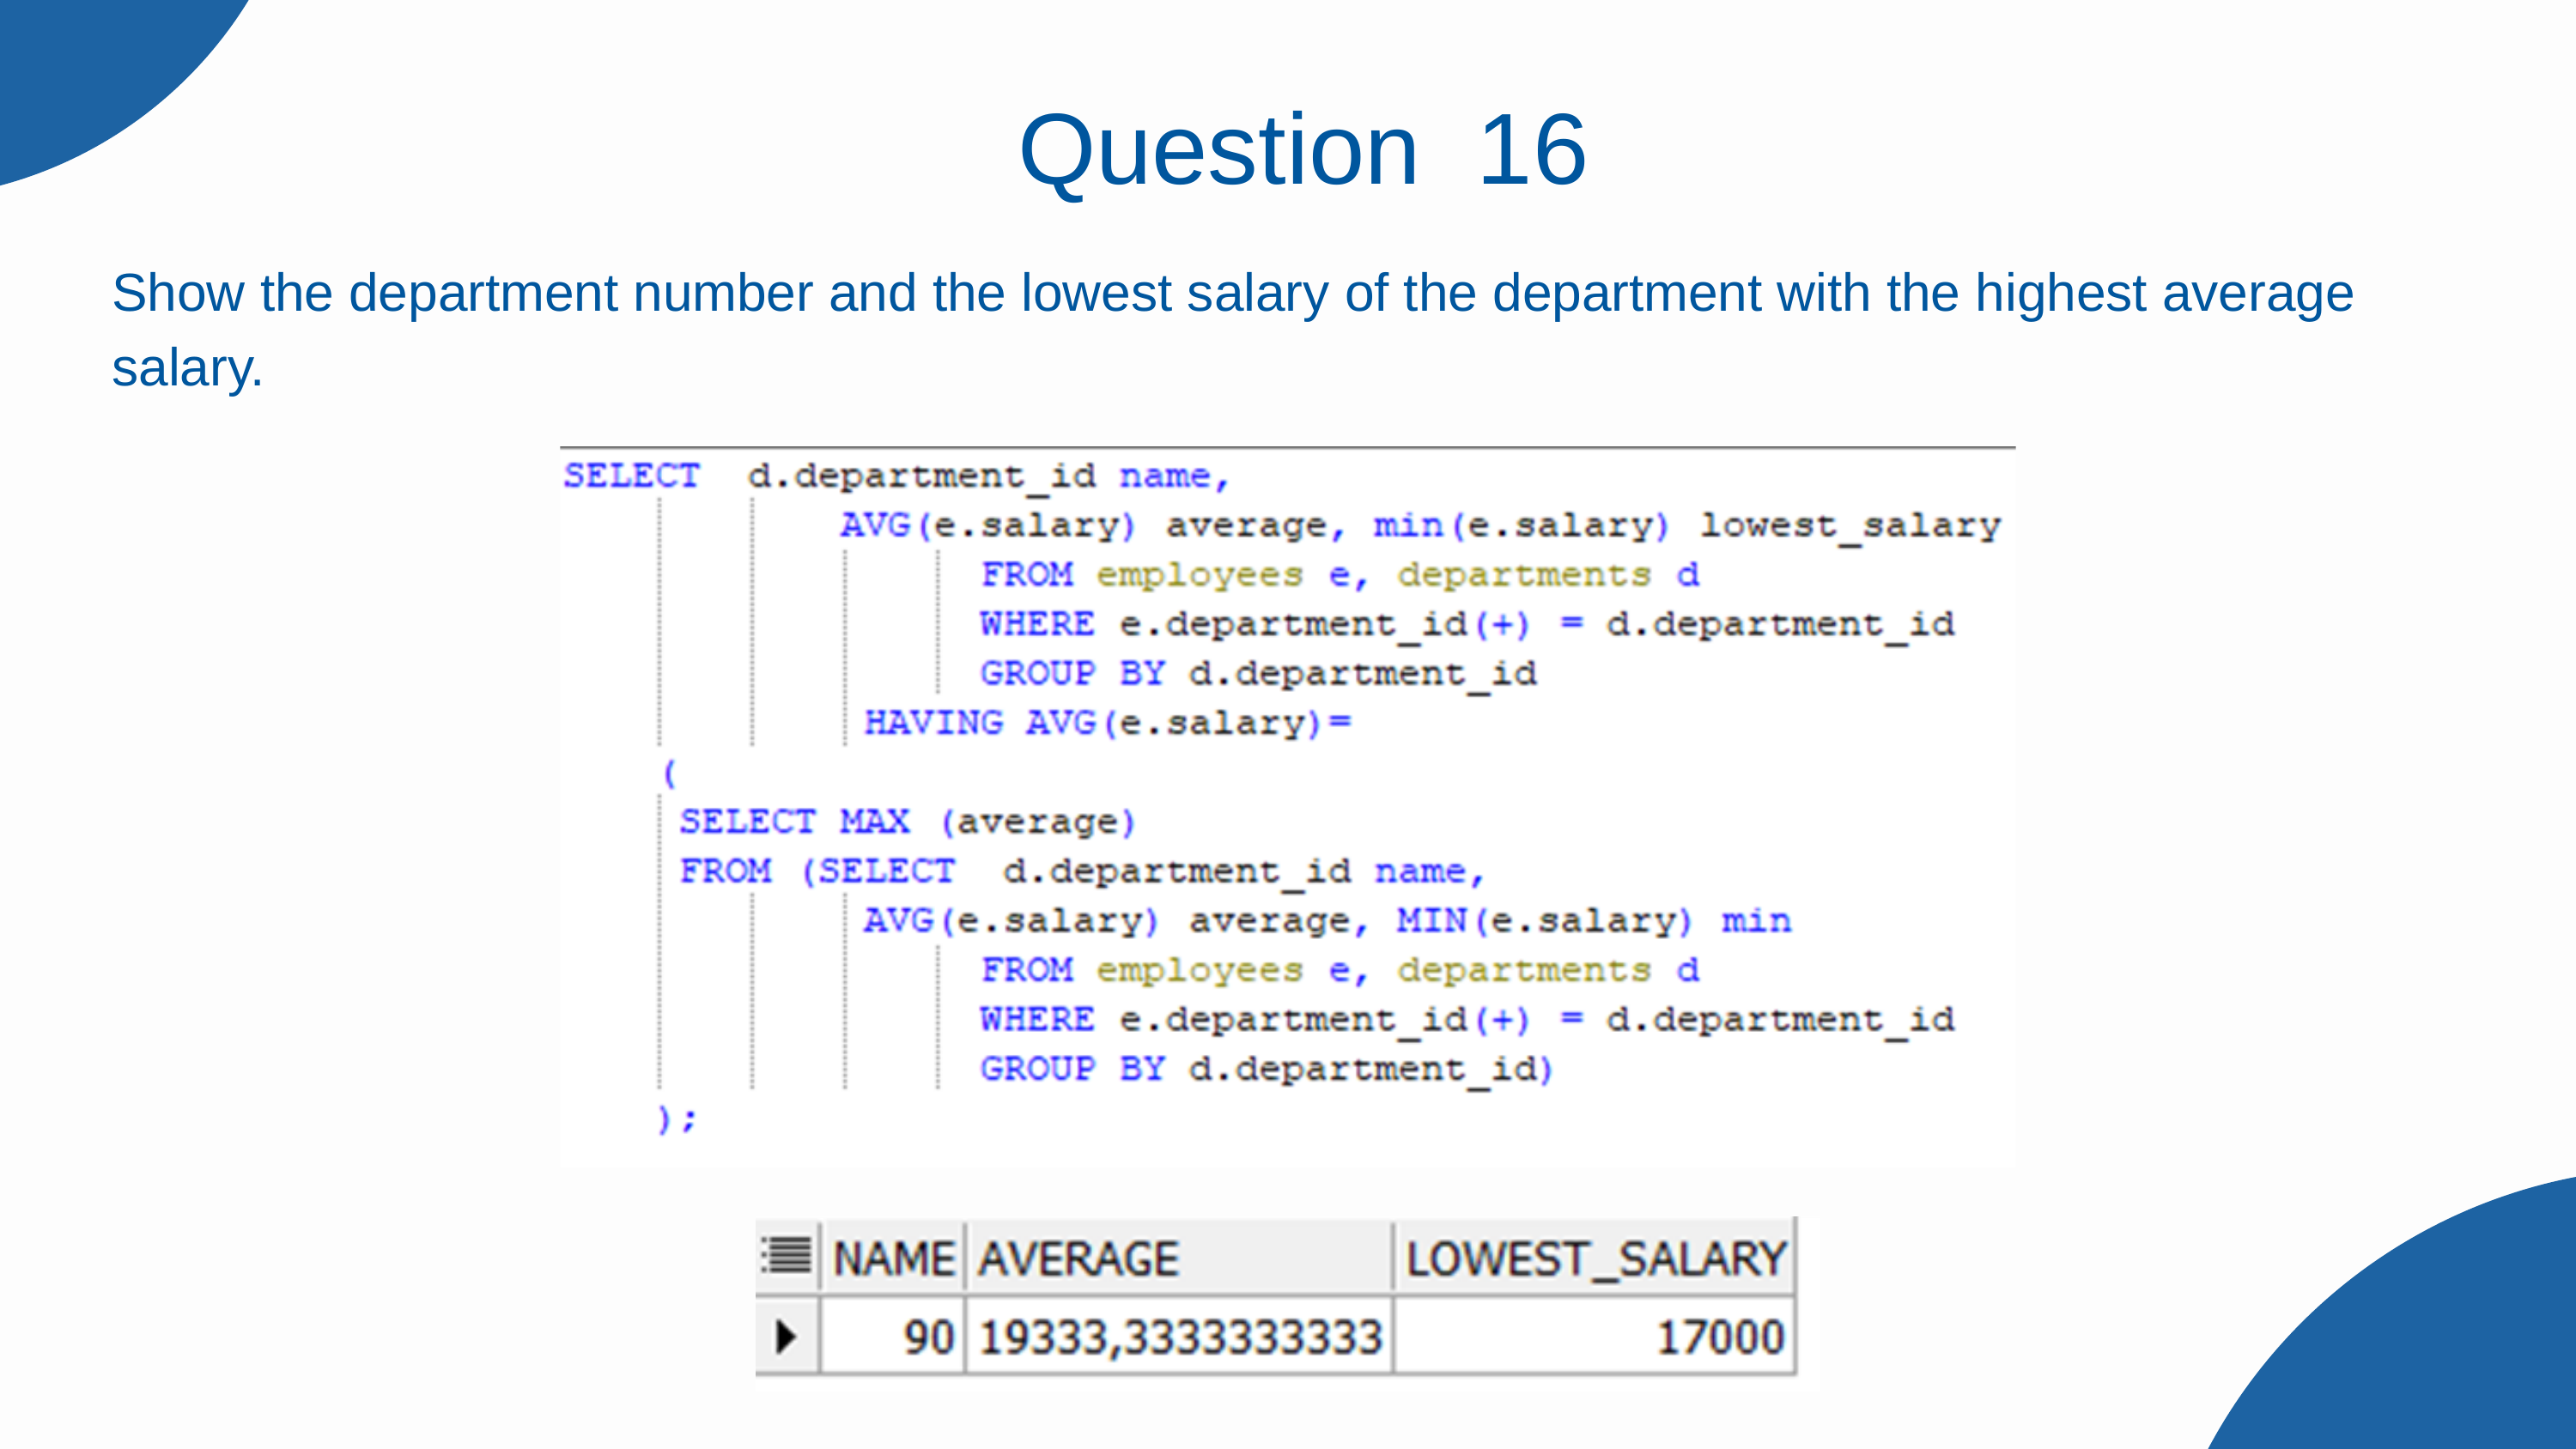

Question  16
Show the department number and the lowest salary of the department with the highest average salary.